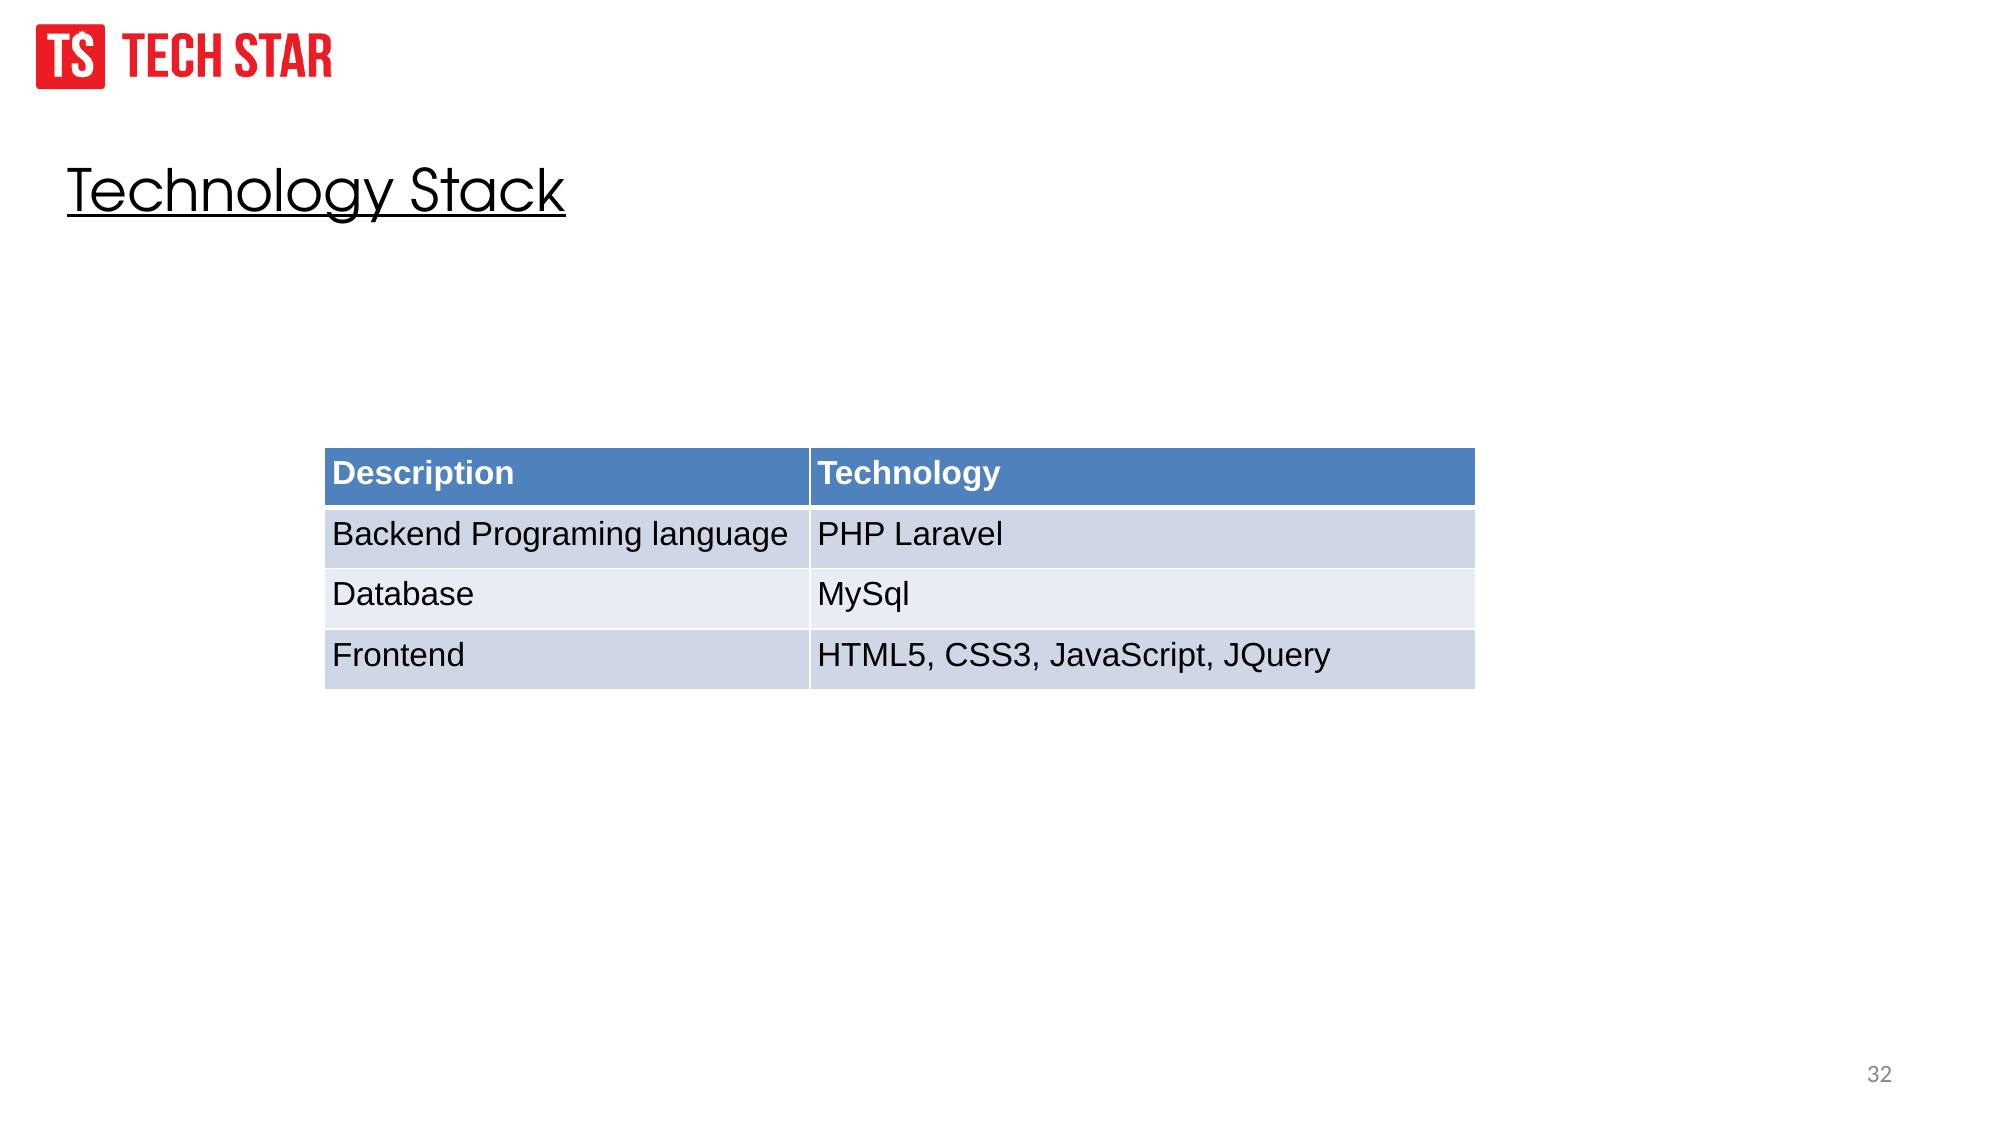

Technology Stack
| Description | Technology |
| --- | --- |
| Backend Programing language | PHP Laravel |
| Database | MySql |
| Frontend | HTML5, CSS3, JavaScript, JQuery |
32